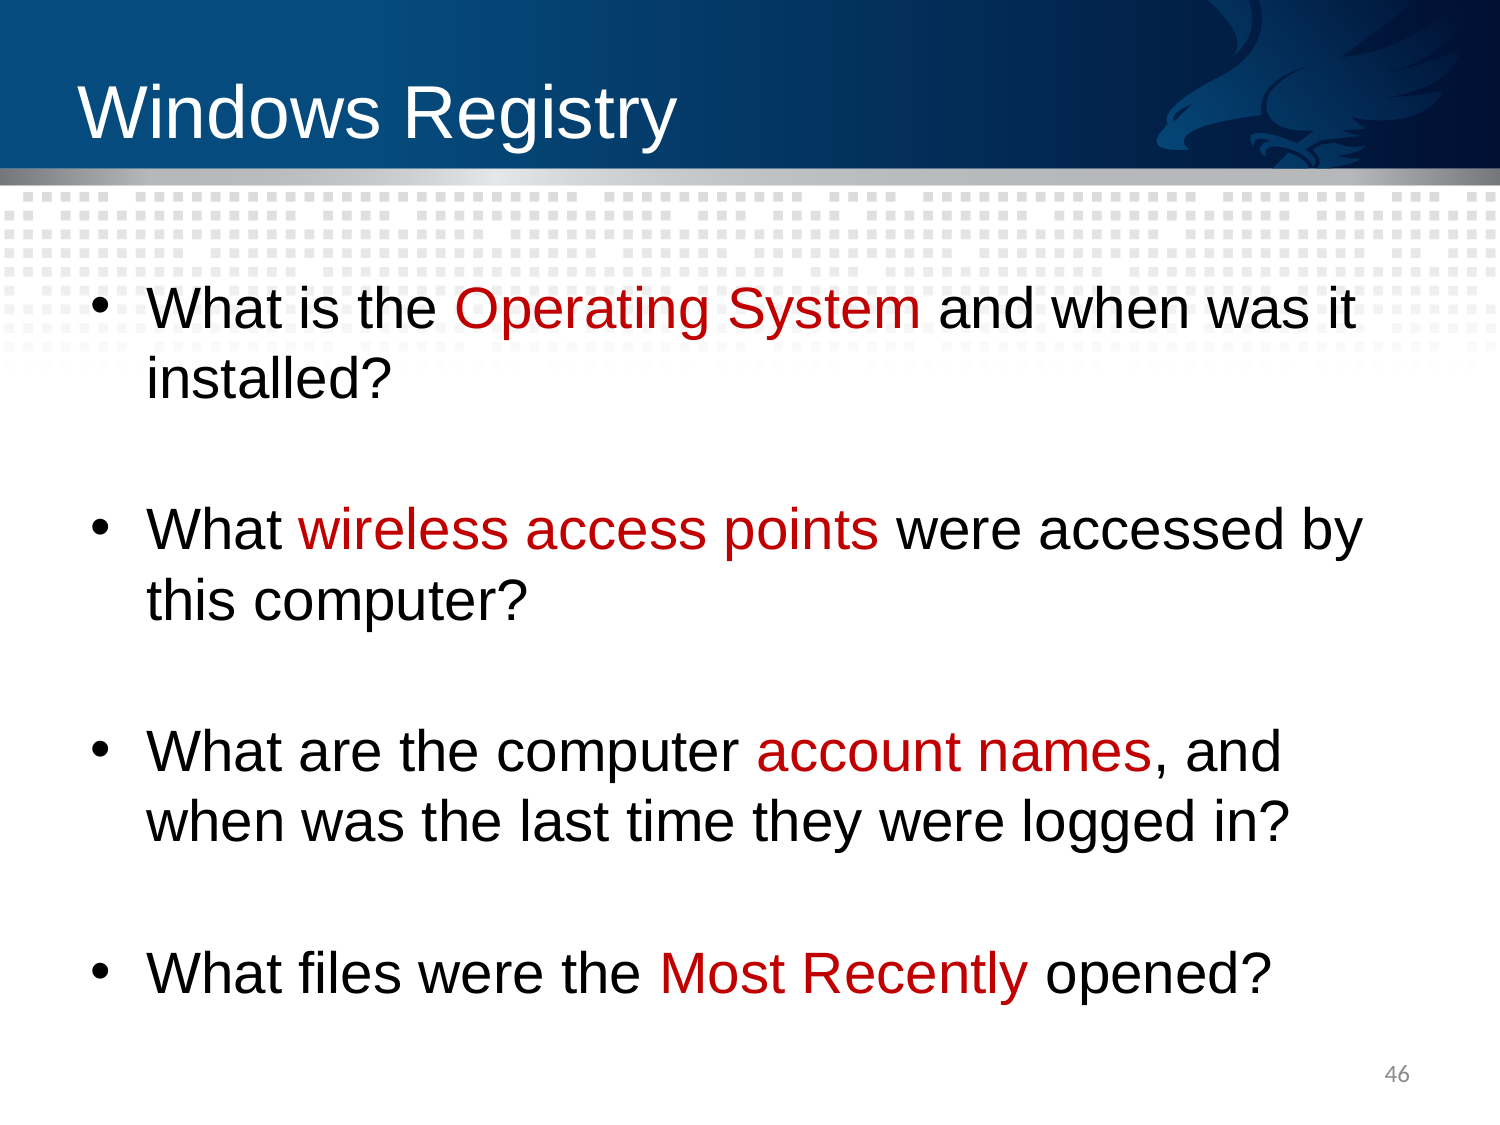

# Windows Registry
What is the Operating System and when was it installed?
What wireless access points were accessed by this computer?
What are the computer account names, and when was the last time they were logged in?
What files were the Most Recently opened?
46